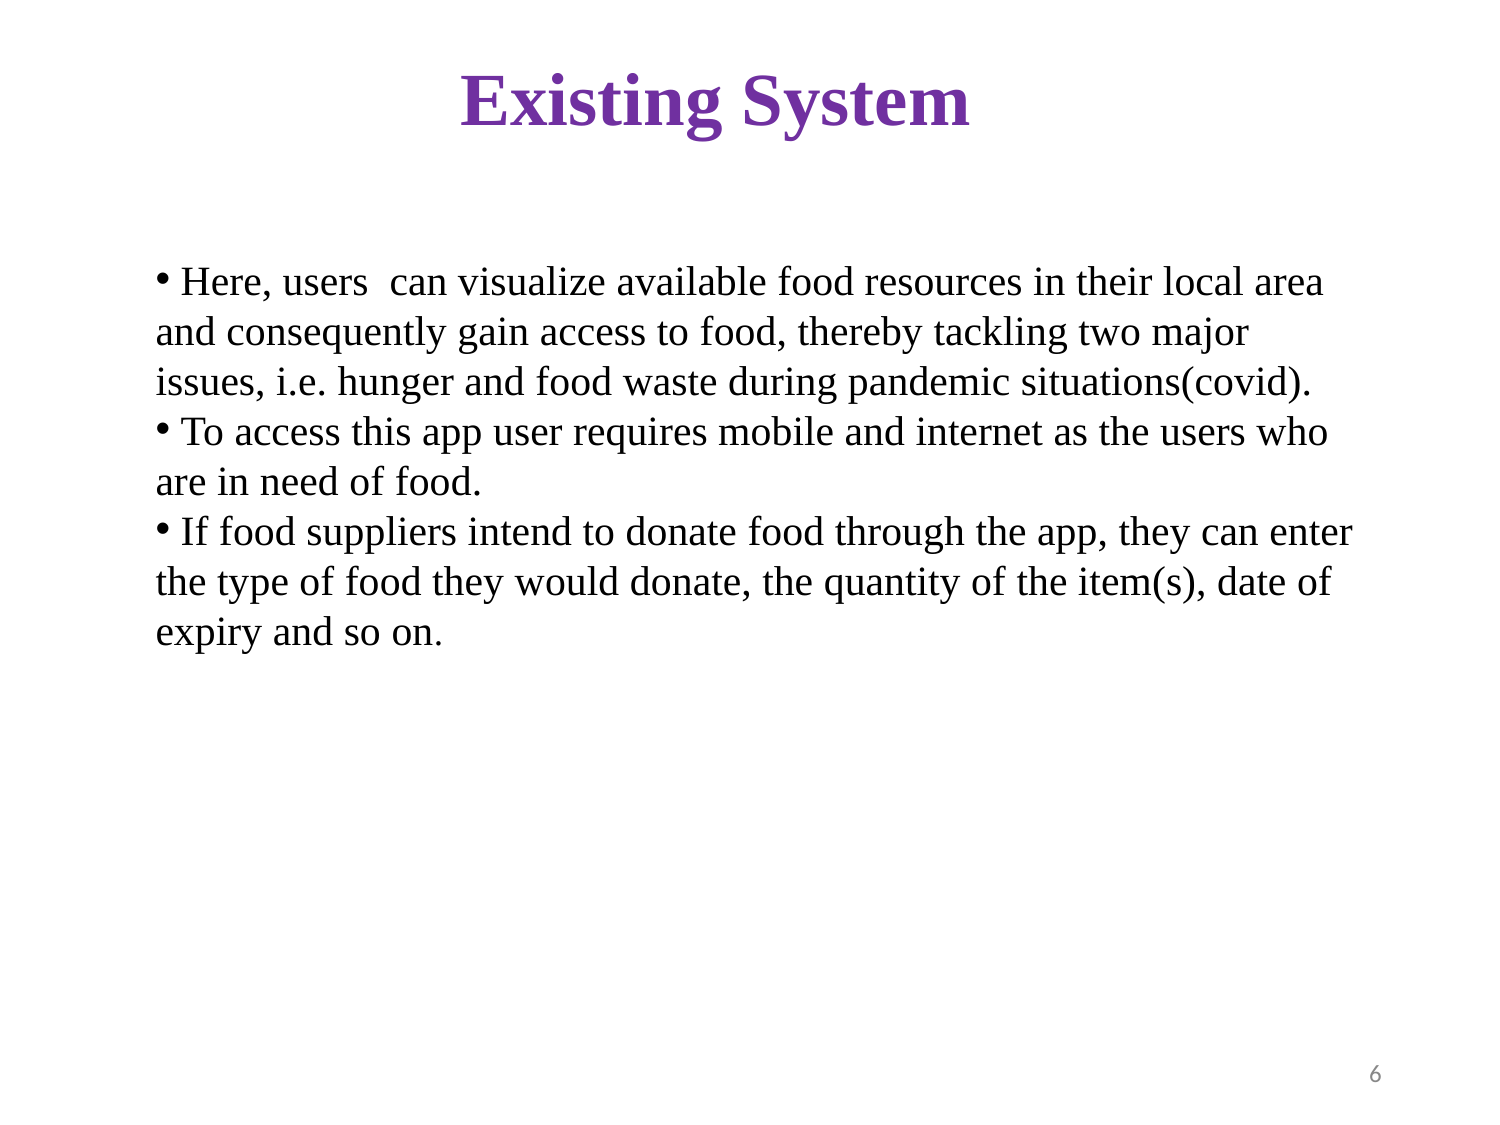

Existing System
 Here, users  can visualize available food resources in their local area and consequently gain access to food, thereby tackling two major issues, i.e. hunger and food waste during pandemic situations(covid).
 To access this app user requires mobile and internet as the users who are in need of food.
 If food suppliers intend to donate food through the app, they can enter the type of food they would donate, the quantity of the item(s), date of expiry and so on.
6